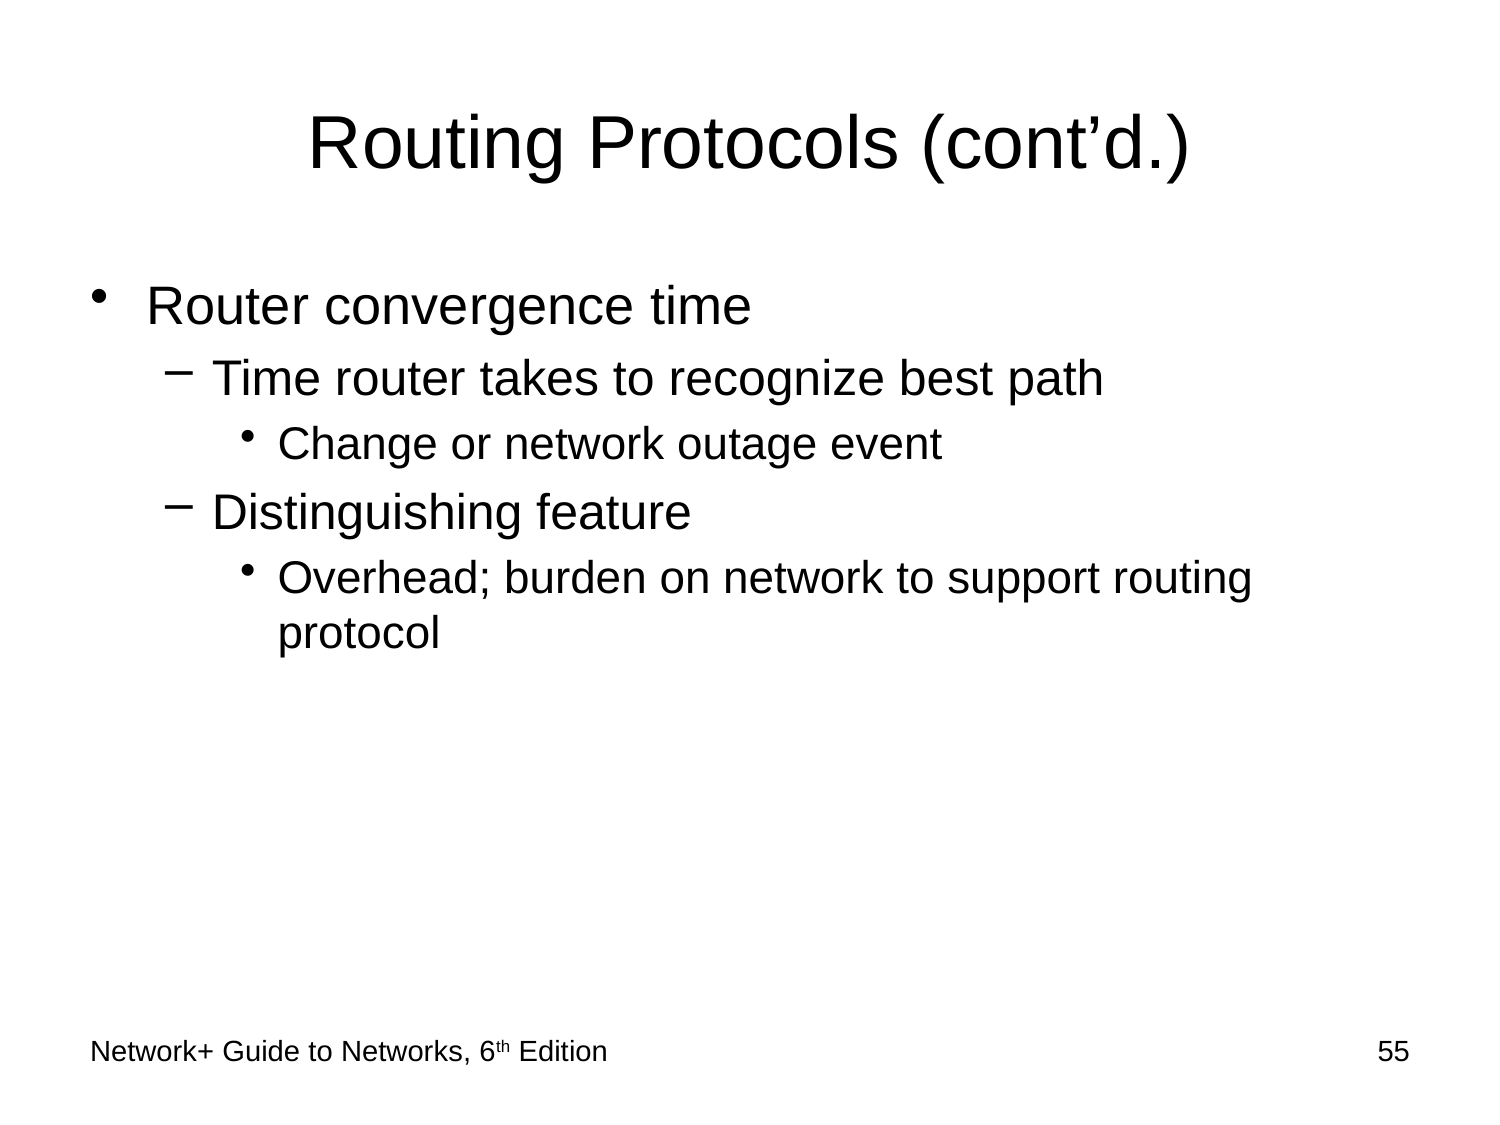

# Routing Protocols (cont’d.)
Router convergence time
Time router takes to recognize best path
Change or network outage event
Distinguishing feature
Overhead; burden on network to support routing protocol
Network+ Guide to Networks, 6th Edition
55